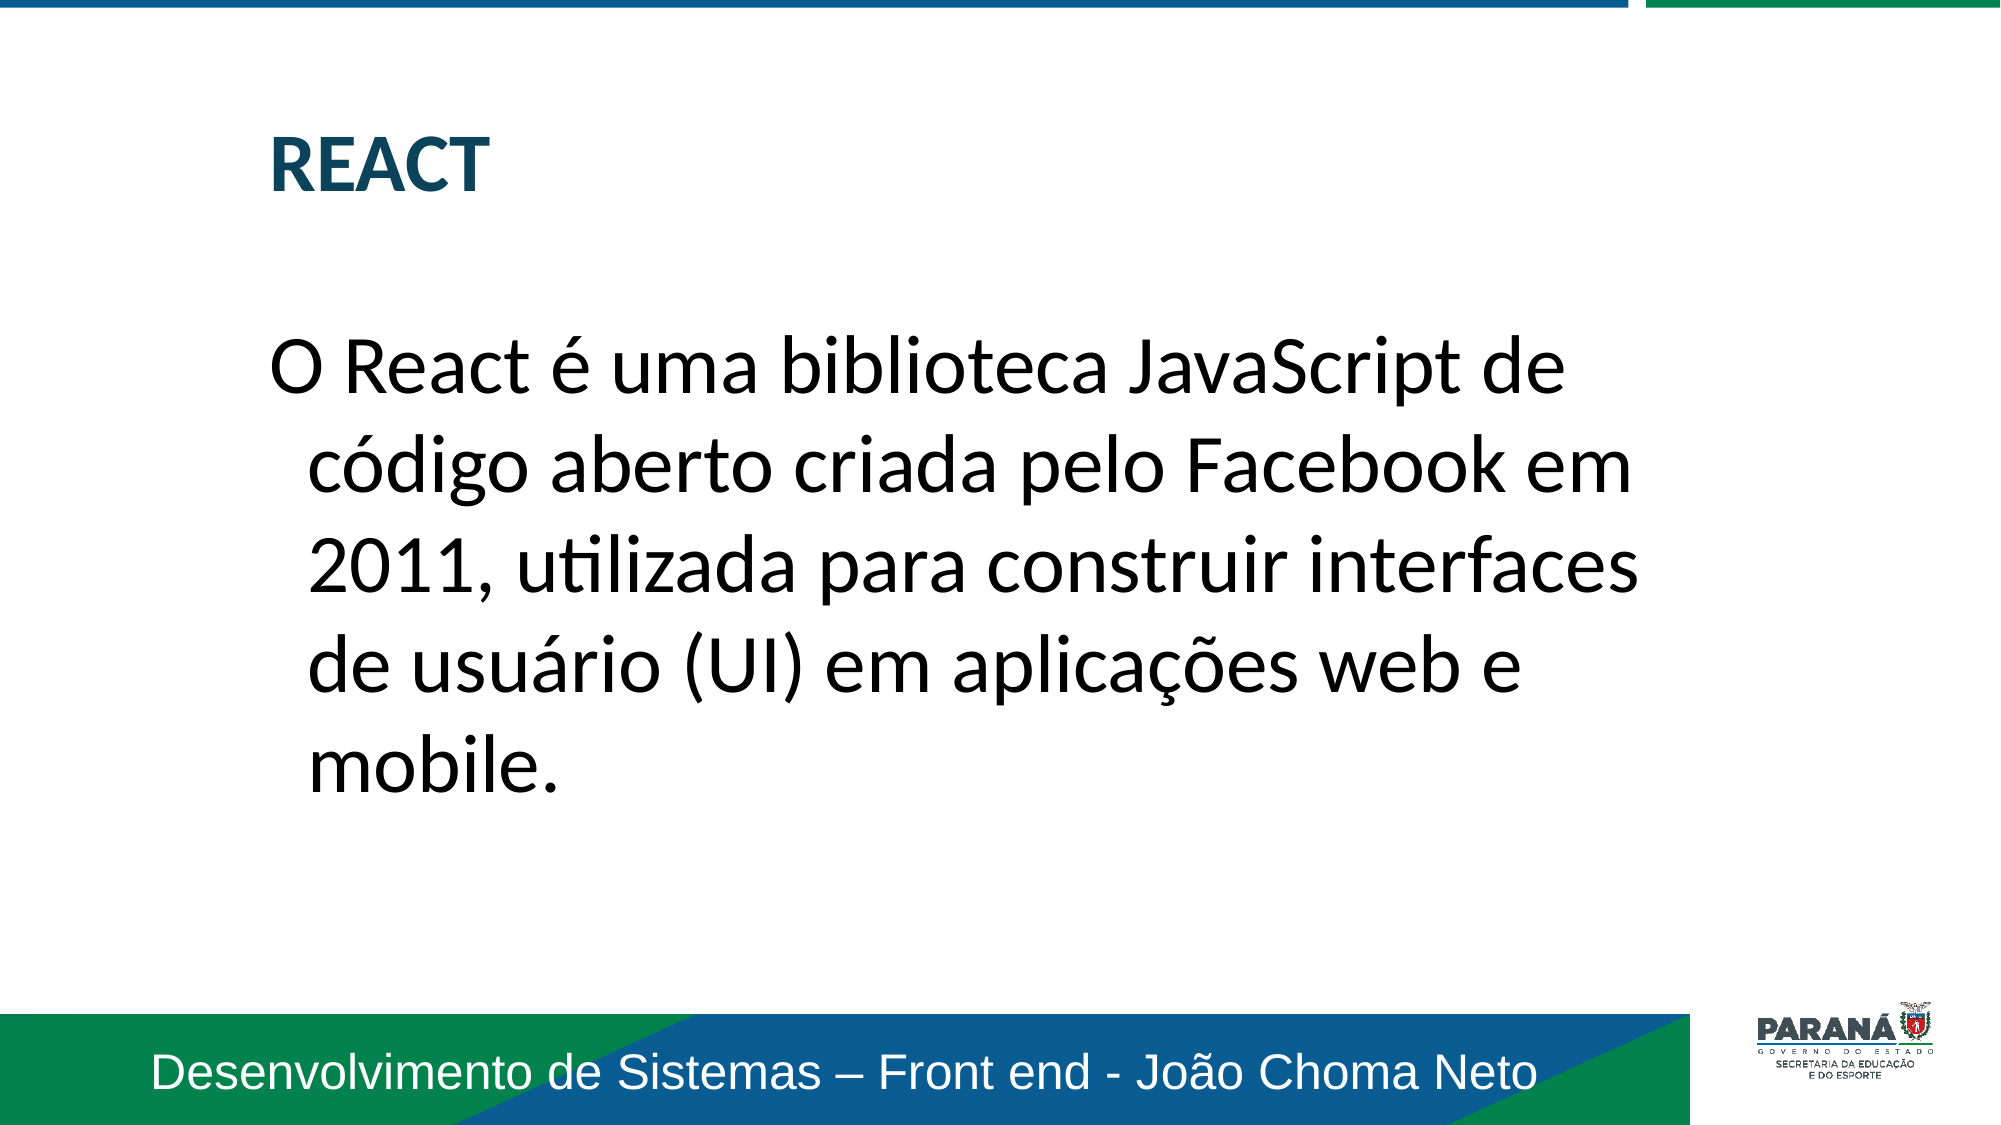

REACT
O React é uma biblioteca JavaScript de código aberto criada pelo Facebook em 2011, utilizada para construir interfaces de usuário (UI) em aplicações web e mobile.